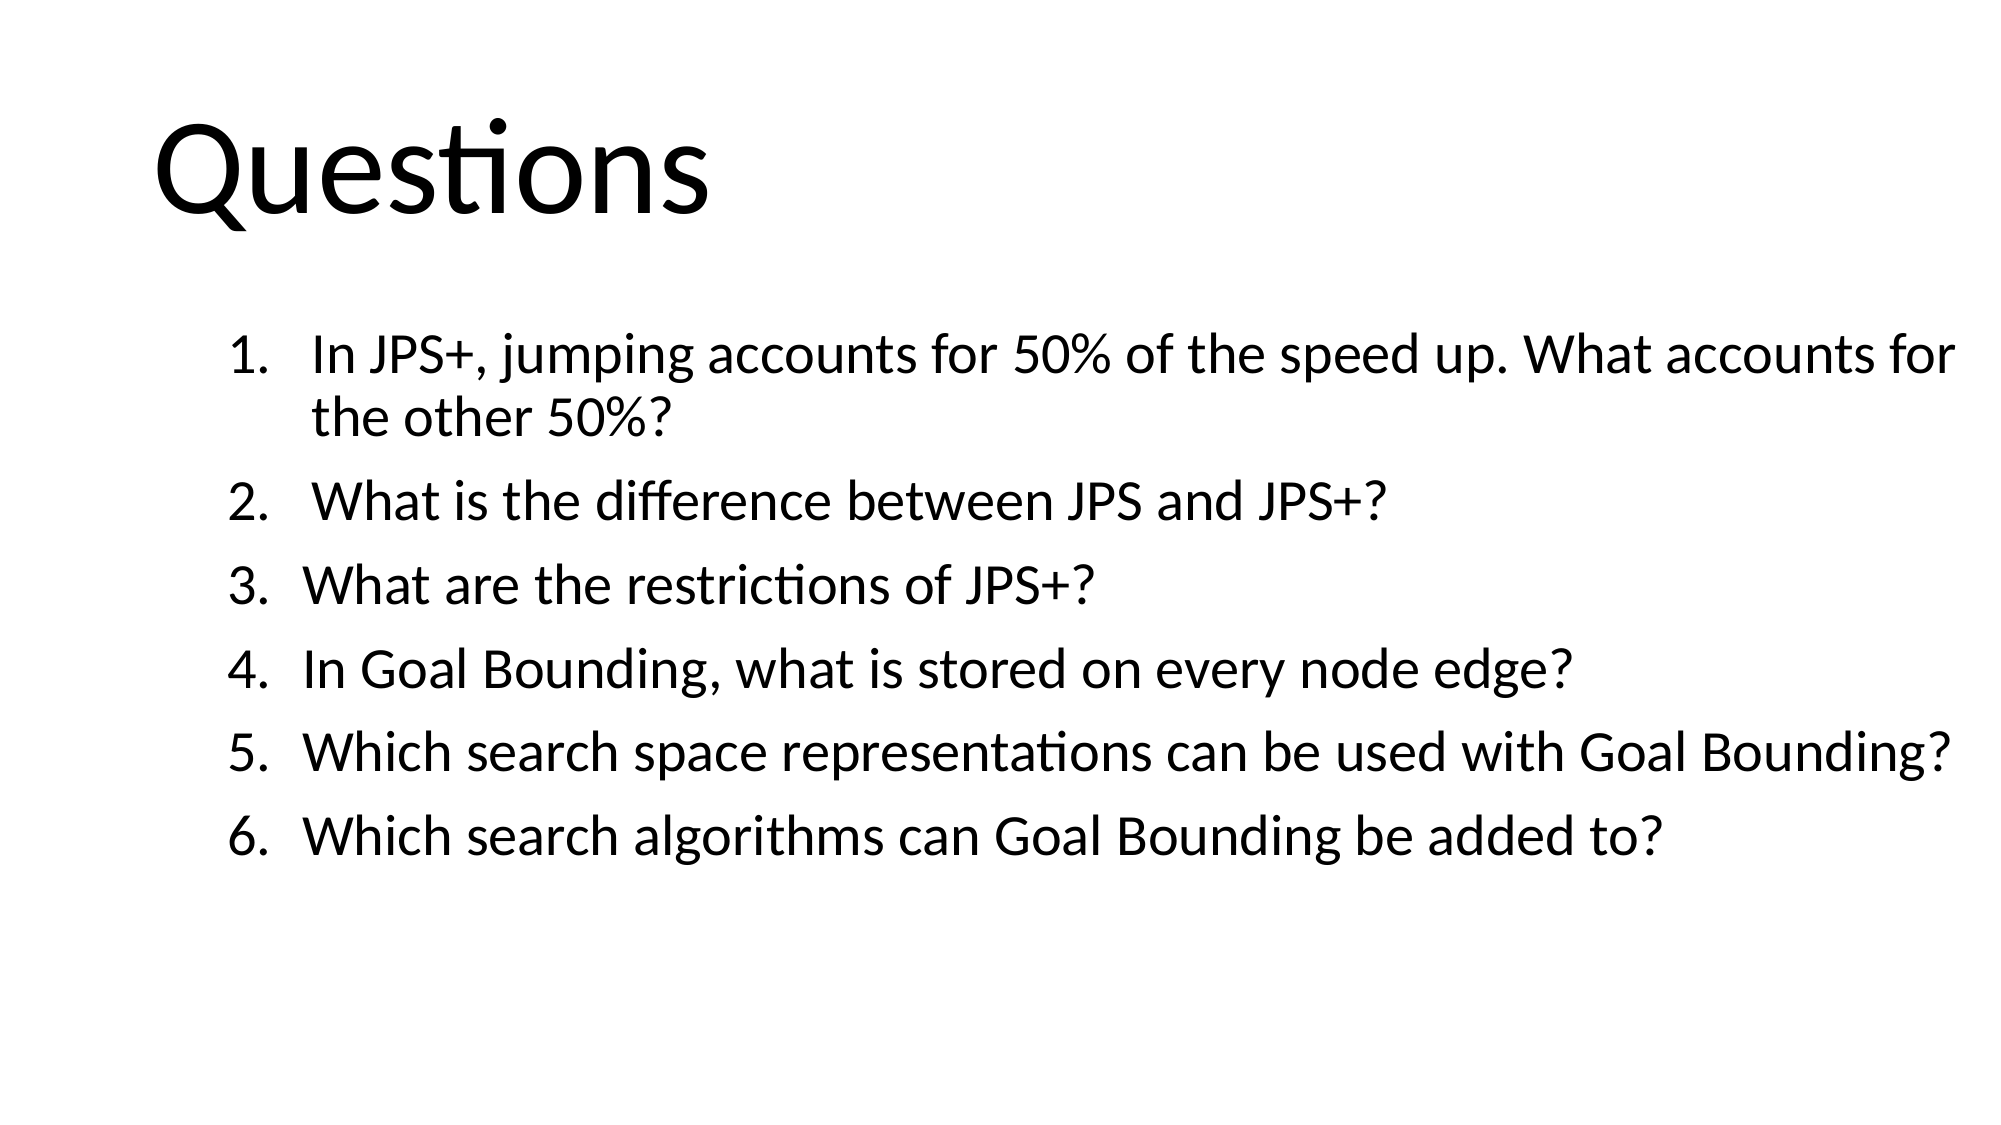

# Questions
In JPS+, jumping accounts for 50% of the speed up. What accounts for the other 50%?
What is the difference between JPS and JPS+?
What are the restrictions of JPS+?
In Goal Bounding, what is stored on every node edge?
Which search space representations can be used with Goal Bounding?
Which search algorithms can Goal Bounding be added to?